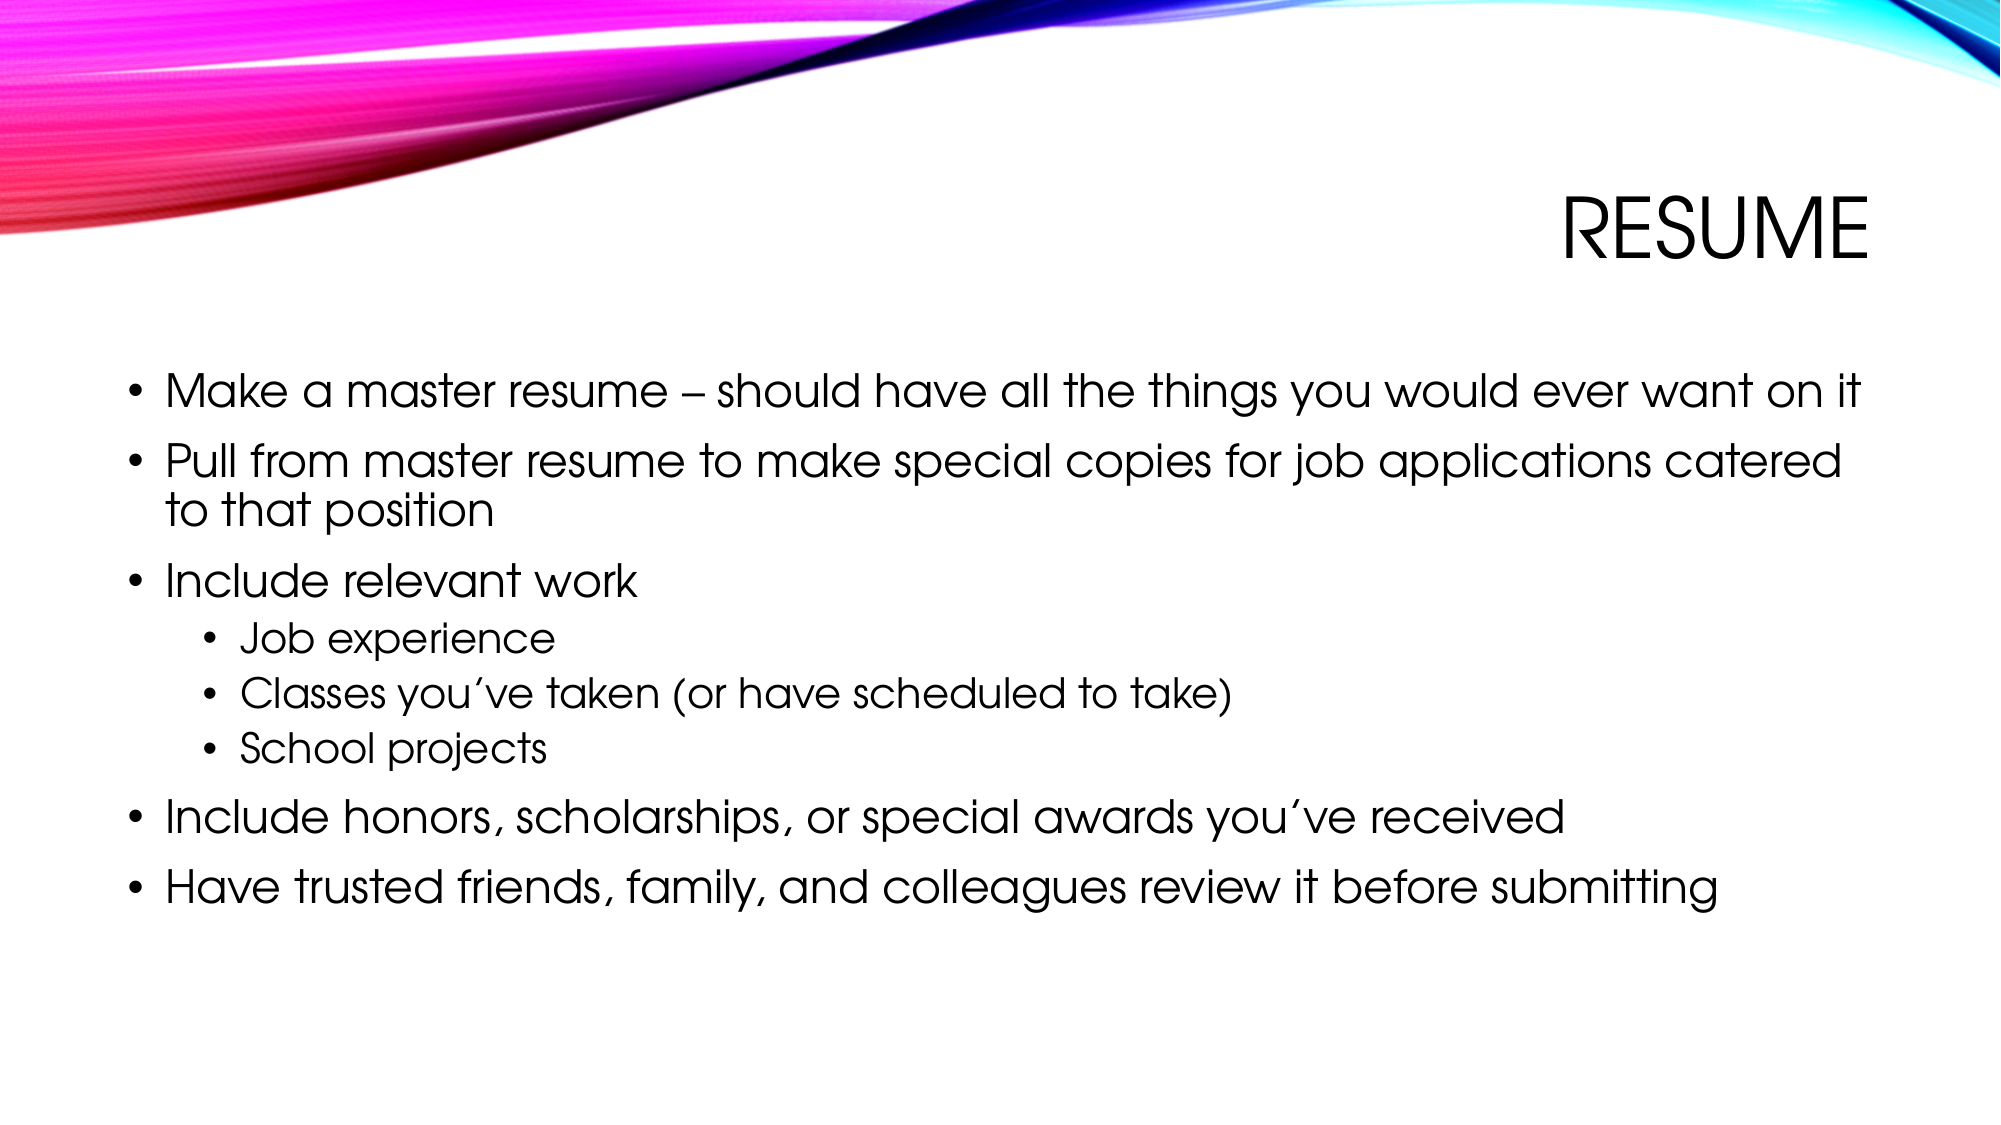

# Resume
Make a master resume – should have all the things you would ever want on it
Pull from master resume to make special copies for job applications catered to that position
Include relevant work
Job experience
Classes you’ve taken (or have scheduled to take)
School projects
Include honors, scholarships, or special awards you’ve received
Have trusted friends, family, and colleagues review it before submitting